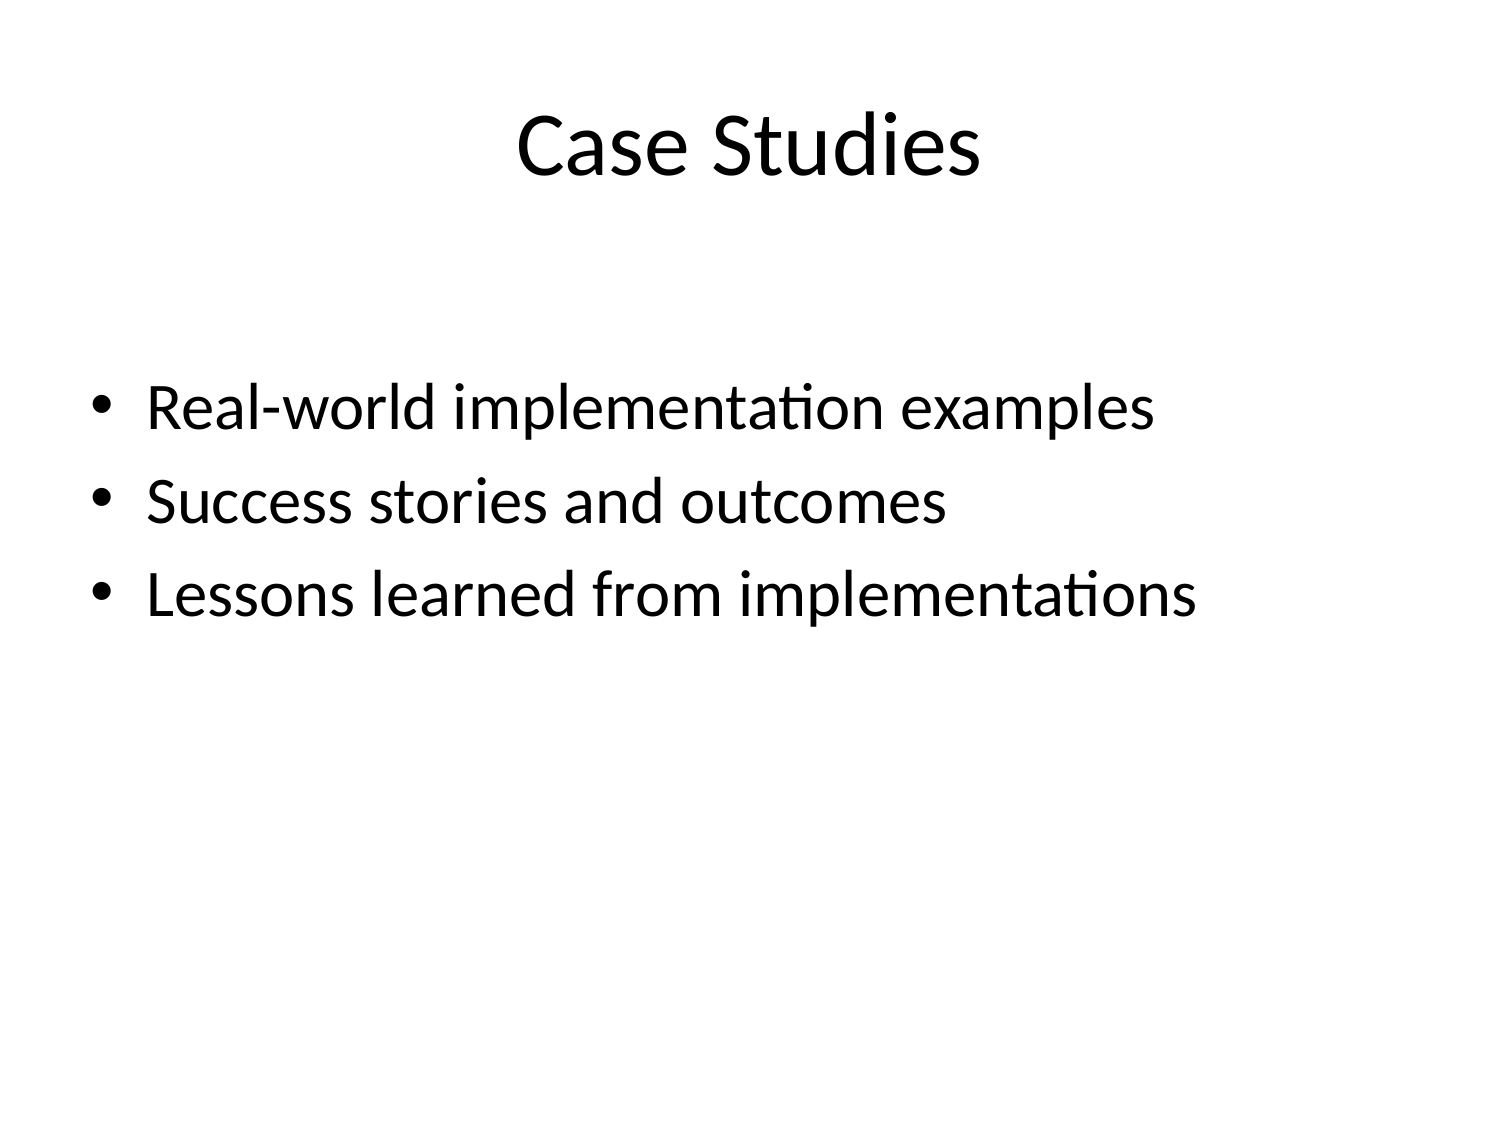

# Case Studies

Real-world implementation examples
Success stories and outcomes
Lessons learned from implementations